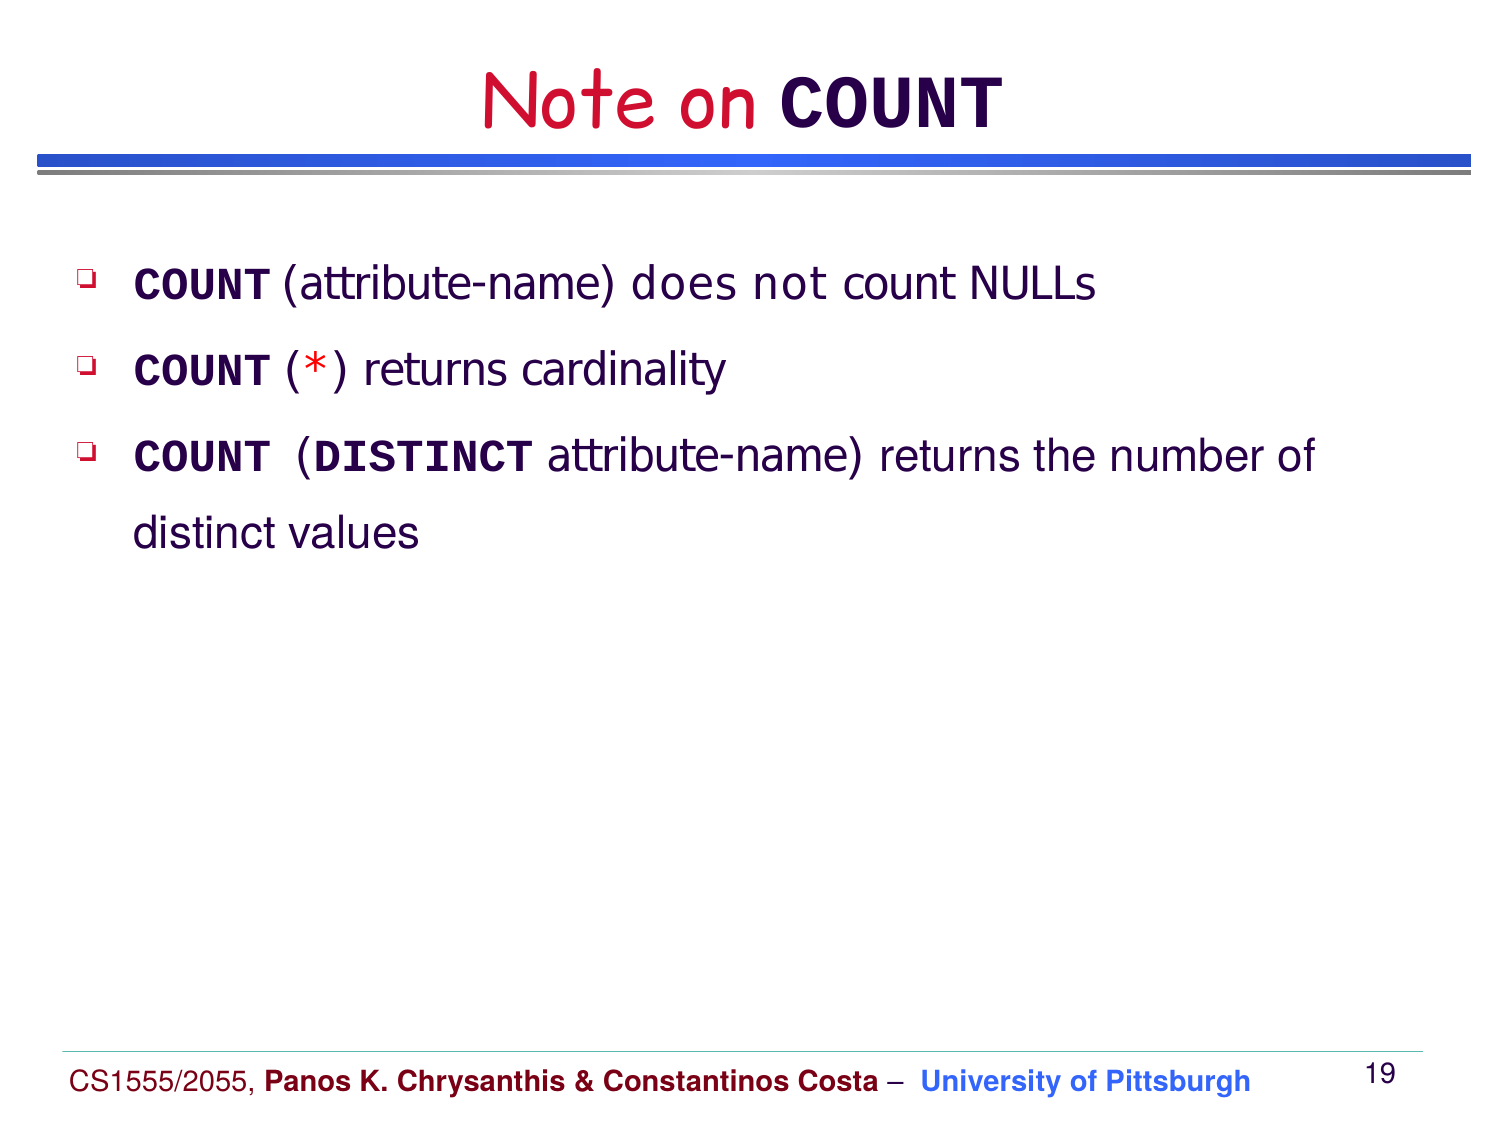

# Note on COUNT

COUNT (attribute-name) does not count NULLs
COUNT (*) returns cardinality
COUNT (DISTINCT attribute-name) returns the number of distinct values